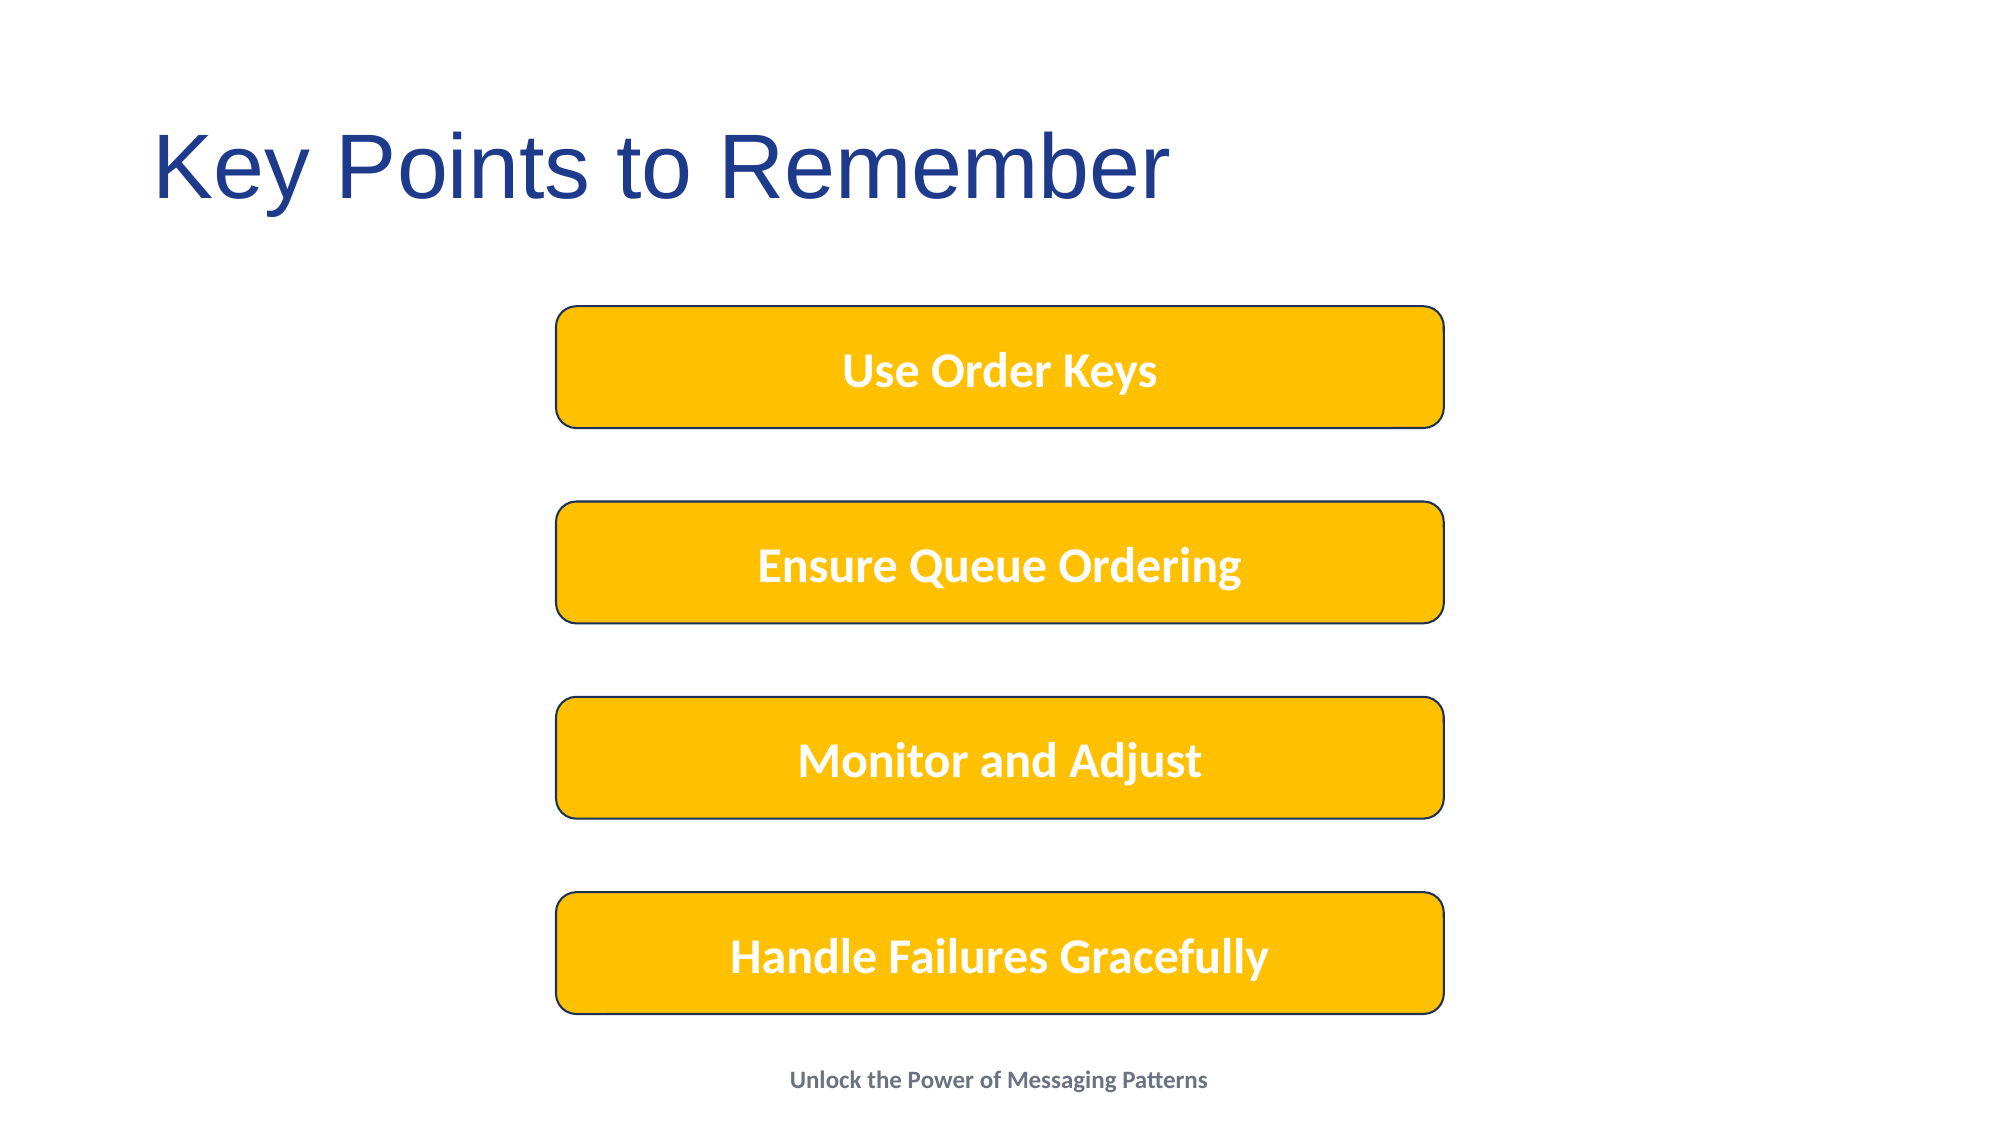

# Key Points to Remember
Use Order Keys
Ensure Queue Ordering
Monitor and Adjust
Handle Failures Gracefully